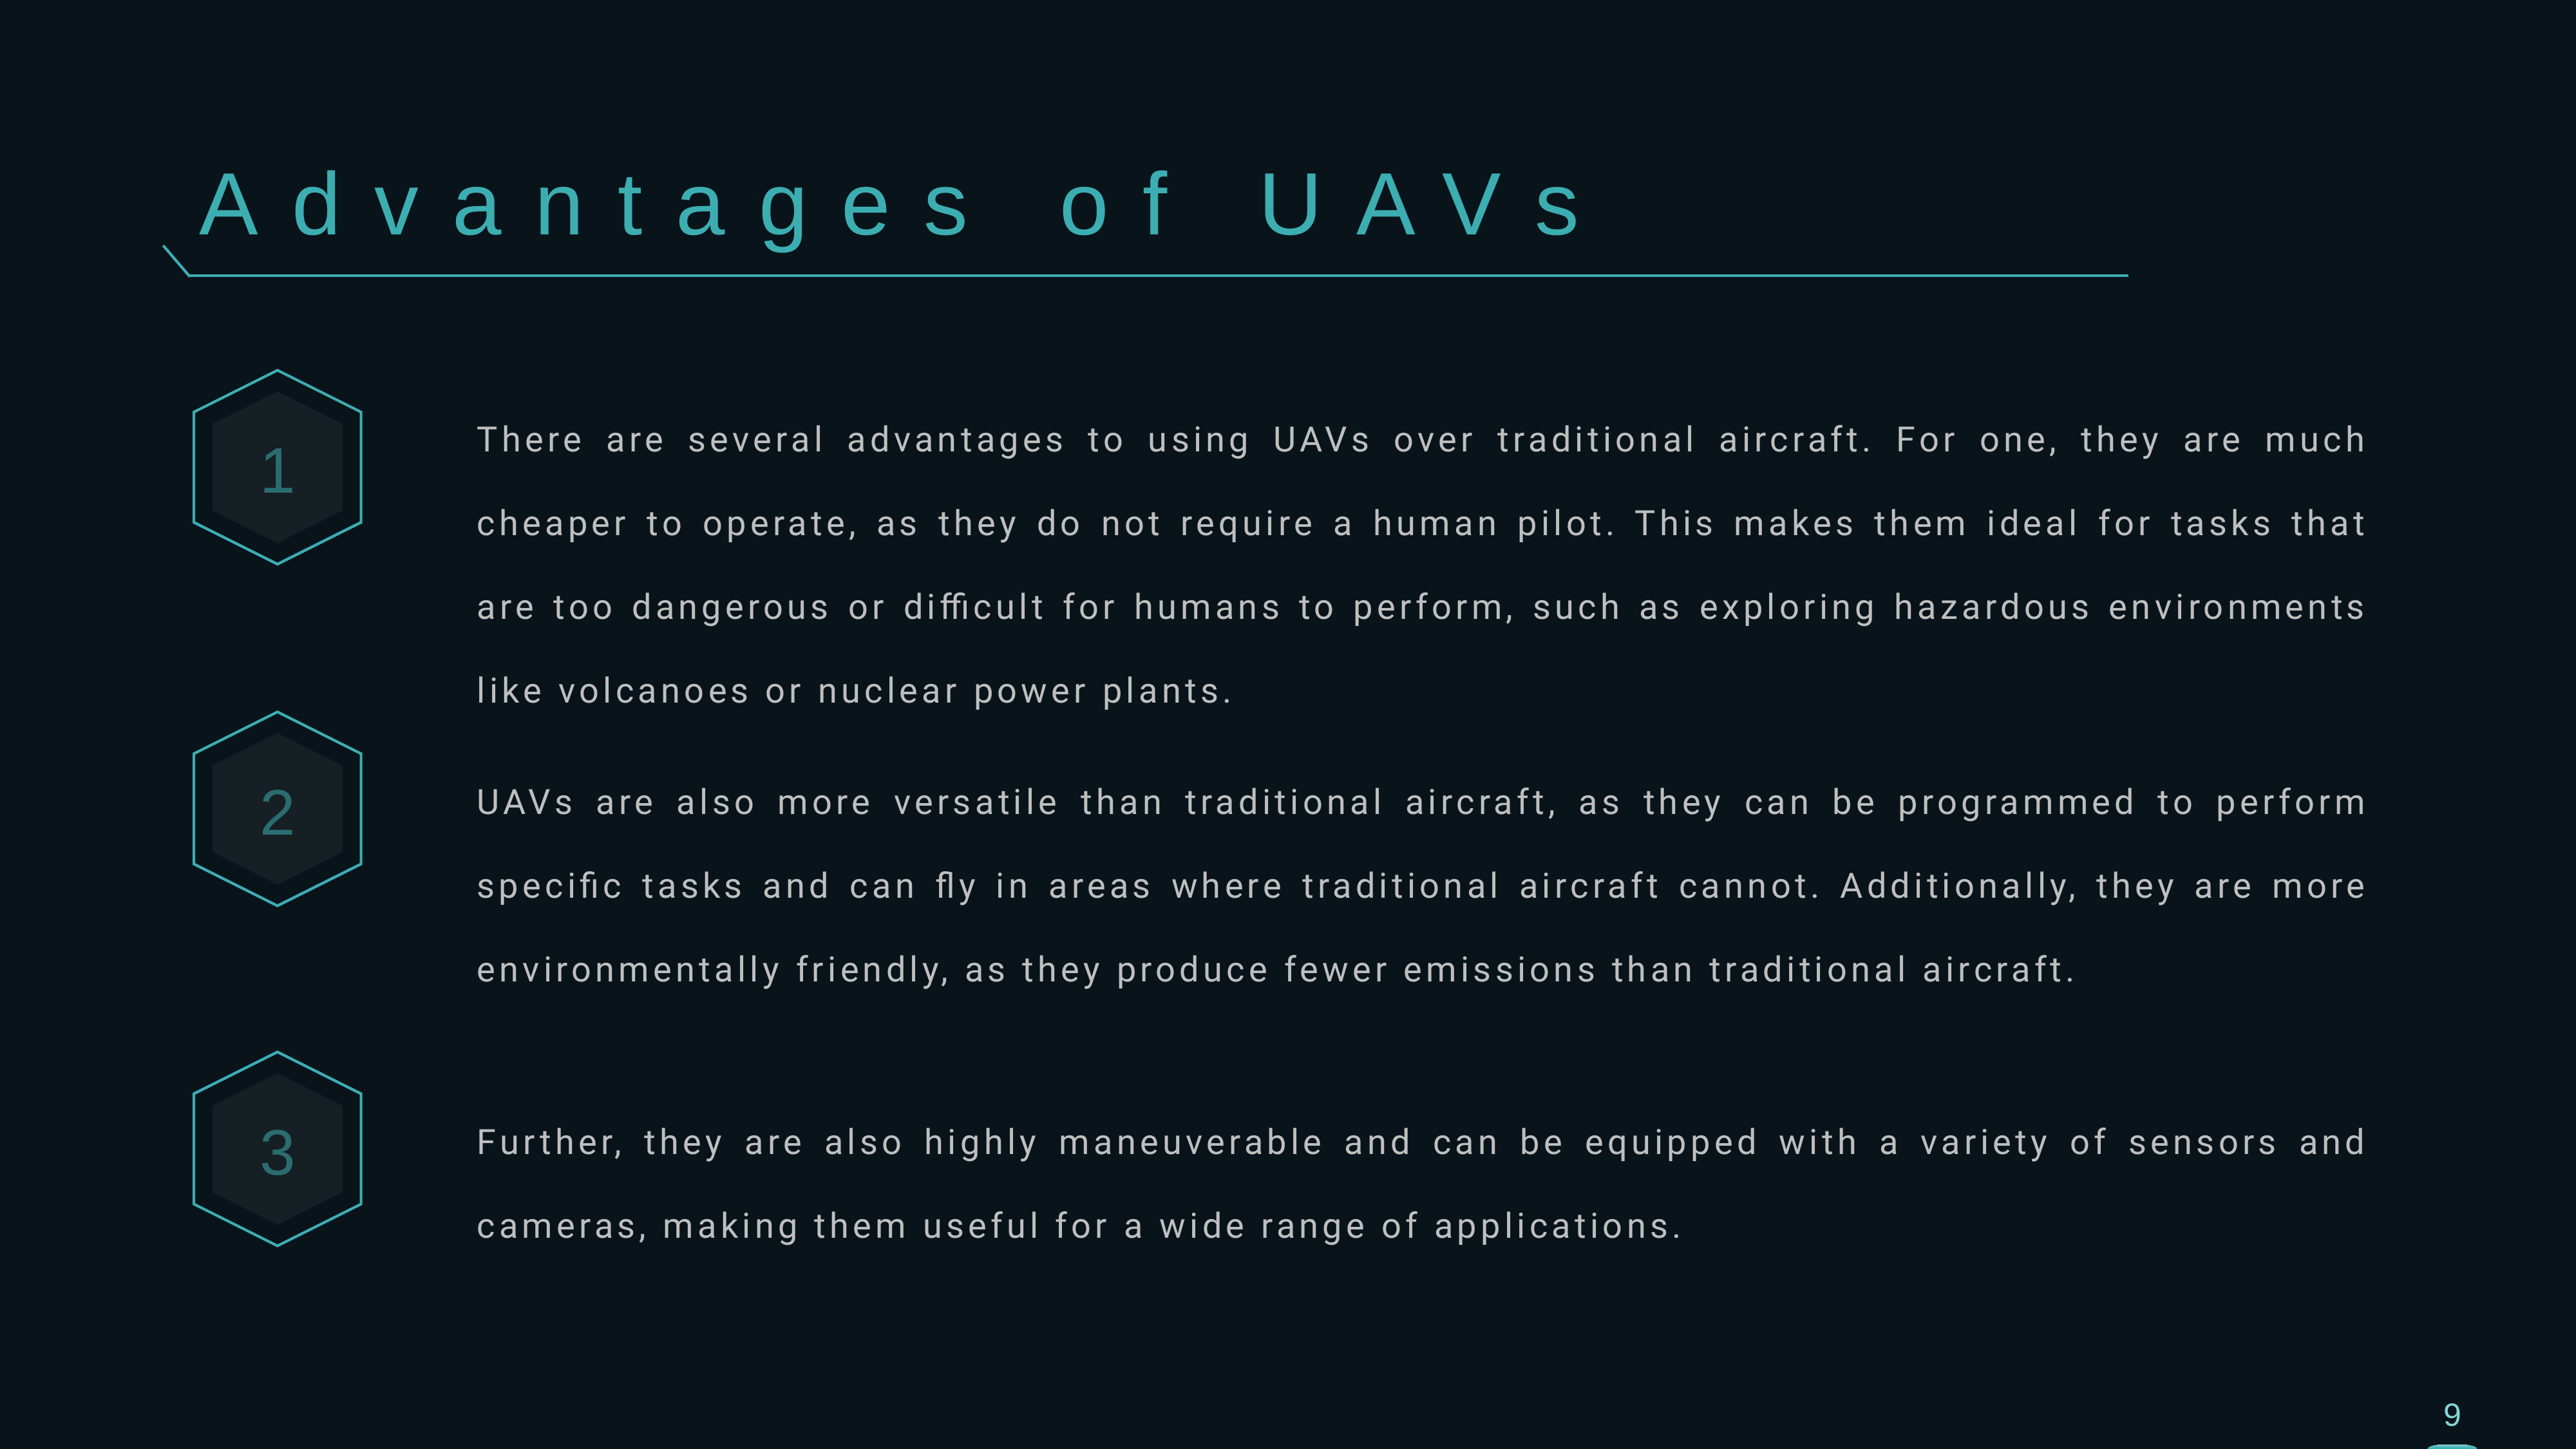

Advantages of UAVs

There are several advantages to using UAVs over traditional aircraft. For one, they are much cheaper to operate, as they do not require a human pilot. This makes them ideal for tasks that are too dangerous or difficult for humans to perform, such as exploring hazardous environments like volcanoes or nuclear power plants.
1

UAVs are also more versatile than traditional aircraft, as they can be programmed to perform specific tasks and can fly in areas where traditional aircraft cannot. Additionally, they are more environmentally friendly, as they produce fewer emissions than traditional aircraft.
2

Further, they are also highly maneuverable and can be equipped with a variety of sensors and cameras, making them useful for a wide range of applications.
3
9